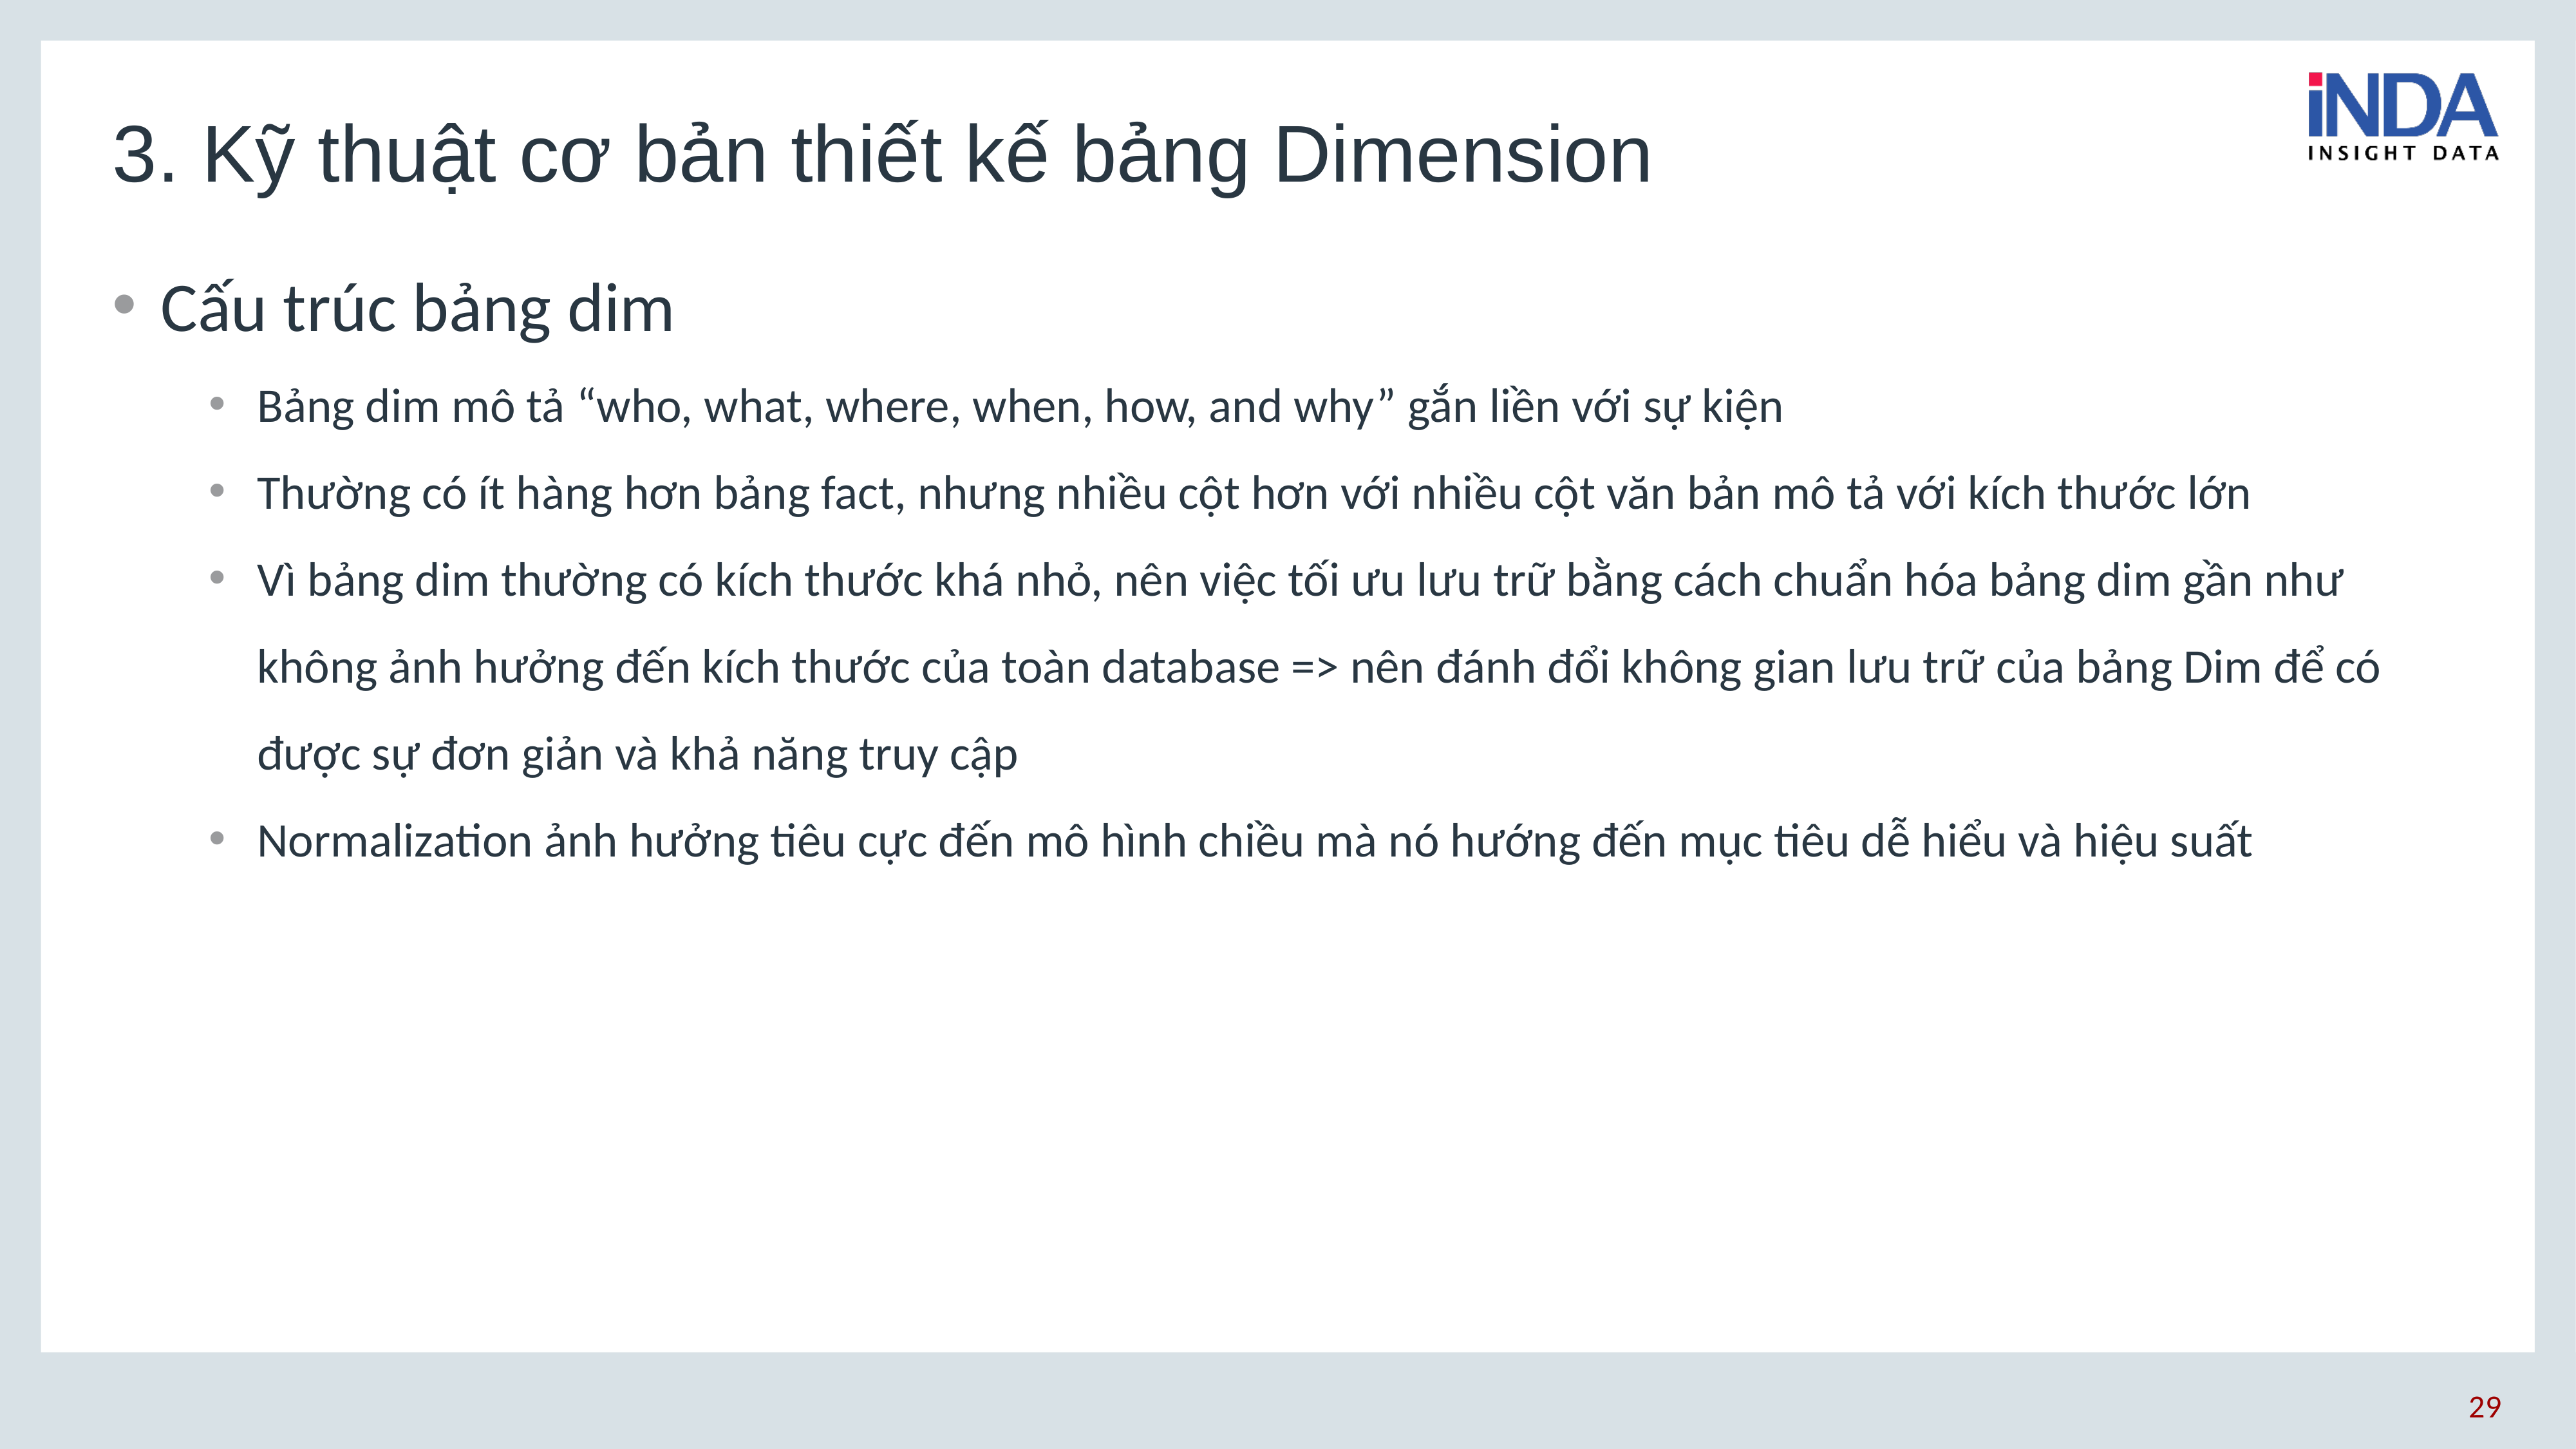

# 3. Kỹ thuật cơ bản thiết kế bảng Dimension
Cấu trúc bảng dim
Bảng dim mô tả “who, what, where, when, how, and why” gắn liền với sự kiện
Thường có ít hàng hơn bảng fact, nhưng nhiều cột hơn với nhiều cột văn bản mô tả với kích thước lớn
Vì bảng dim thường có kích thước khá nhỏ, nên việc tối ưu lưu trữ bằng cách chuẩn hóa bảng dim gần như không ảnh hưởng đến kích thước của toàn database => nên đánh đổi không gian lưu trữ của bảng Dim để có được sự đơn giản và khả năng truy cập
Normalization ảnh hưởng tiêu cực đến mô hình chiều mà nó hướng đến mục tiêu dễ hiểu và hiệu suất

29